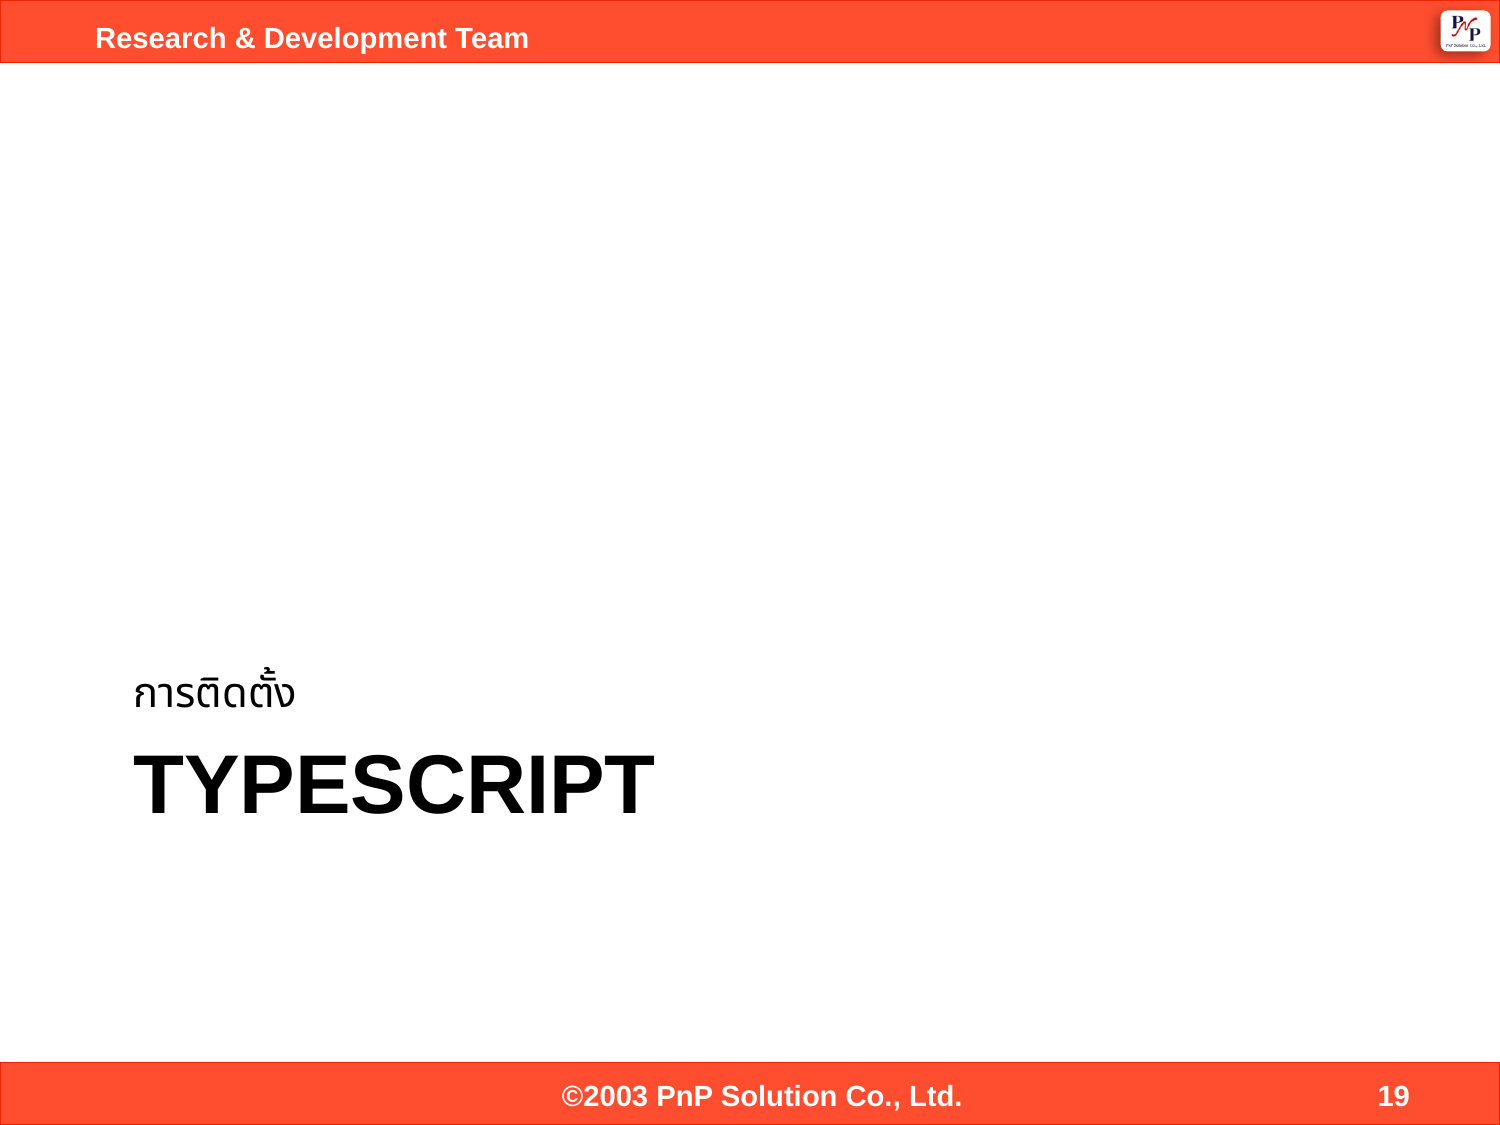

การติดตั้ง
# typescript

©2003 PnP Solution Co., Ltd.
19